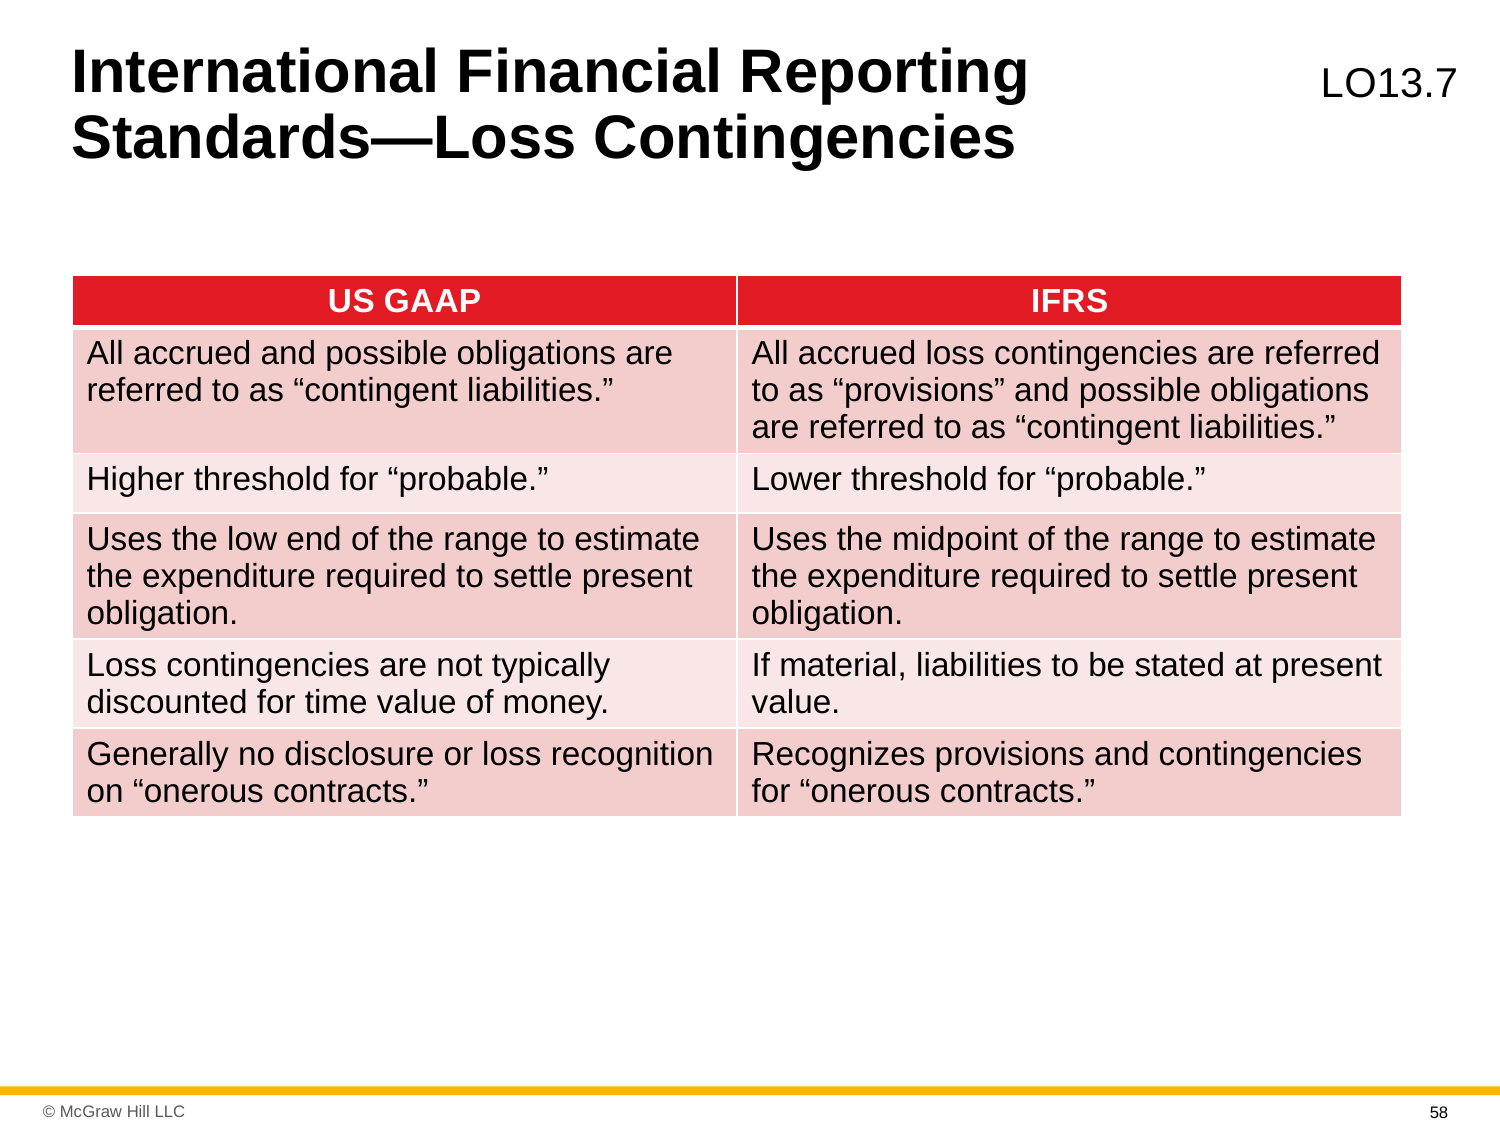

# International Financial Reporting Standards—Loss Contingencies
L O13.7
| U S G A A P | I F R S |
| --- | --- |
| All accrued and possible obligations are referred to as “contingent liabilities.” | All accrued loss contingencies are referred to as “provisions” and possible obligations are referred to as “contingent liabilities.” |
| Higher threshold for “probable.” | Lower threshold for “probable.” |
| Uses the low end of the range to estimate the expenditure required to settle present obligation. | Uses the midpoint of the range to estimate the expenditure required to settle present obligation. |
| Loss contingencies are not typically discounted for time value of money. | If material, liabilities to be stated at present value. |
| Generally no disclosure or loss recognition on “onerous contracts.” | Recognizes provisions and contingencies for “onerous contracts.” |
58